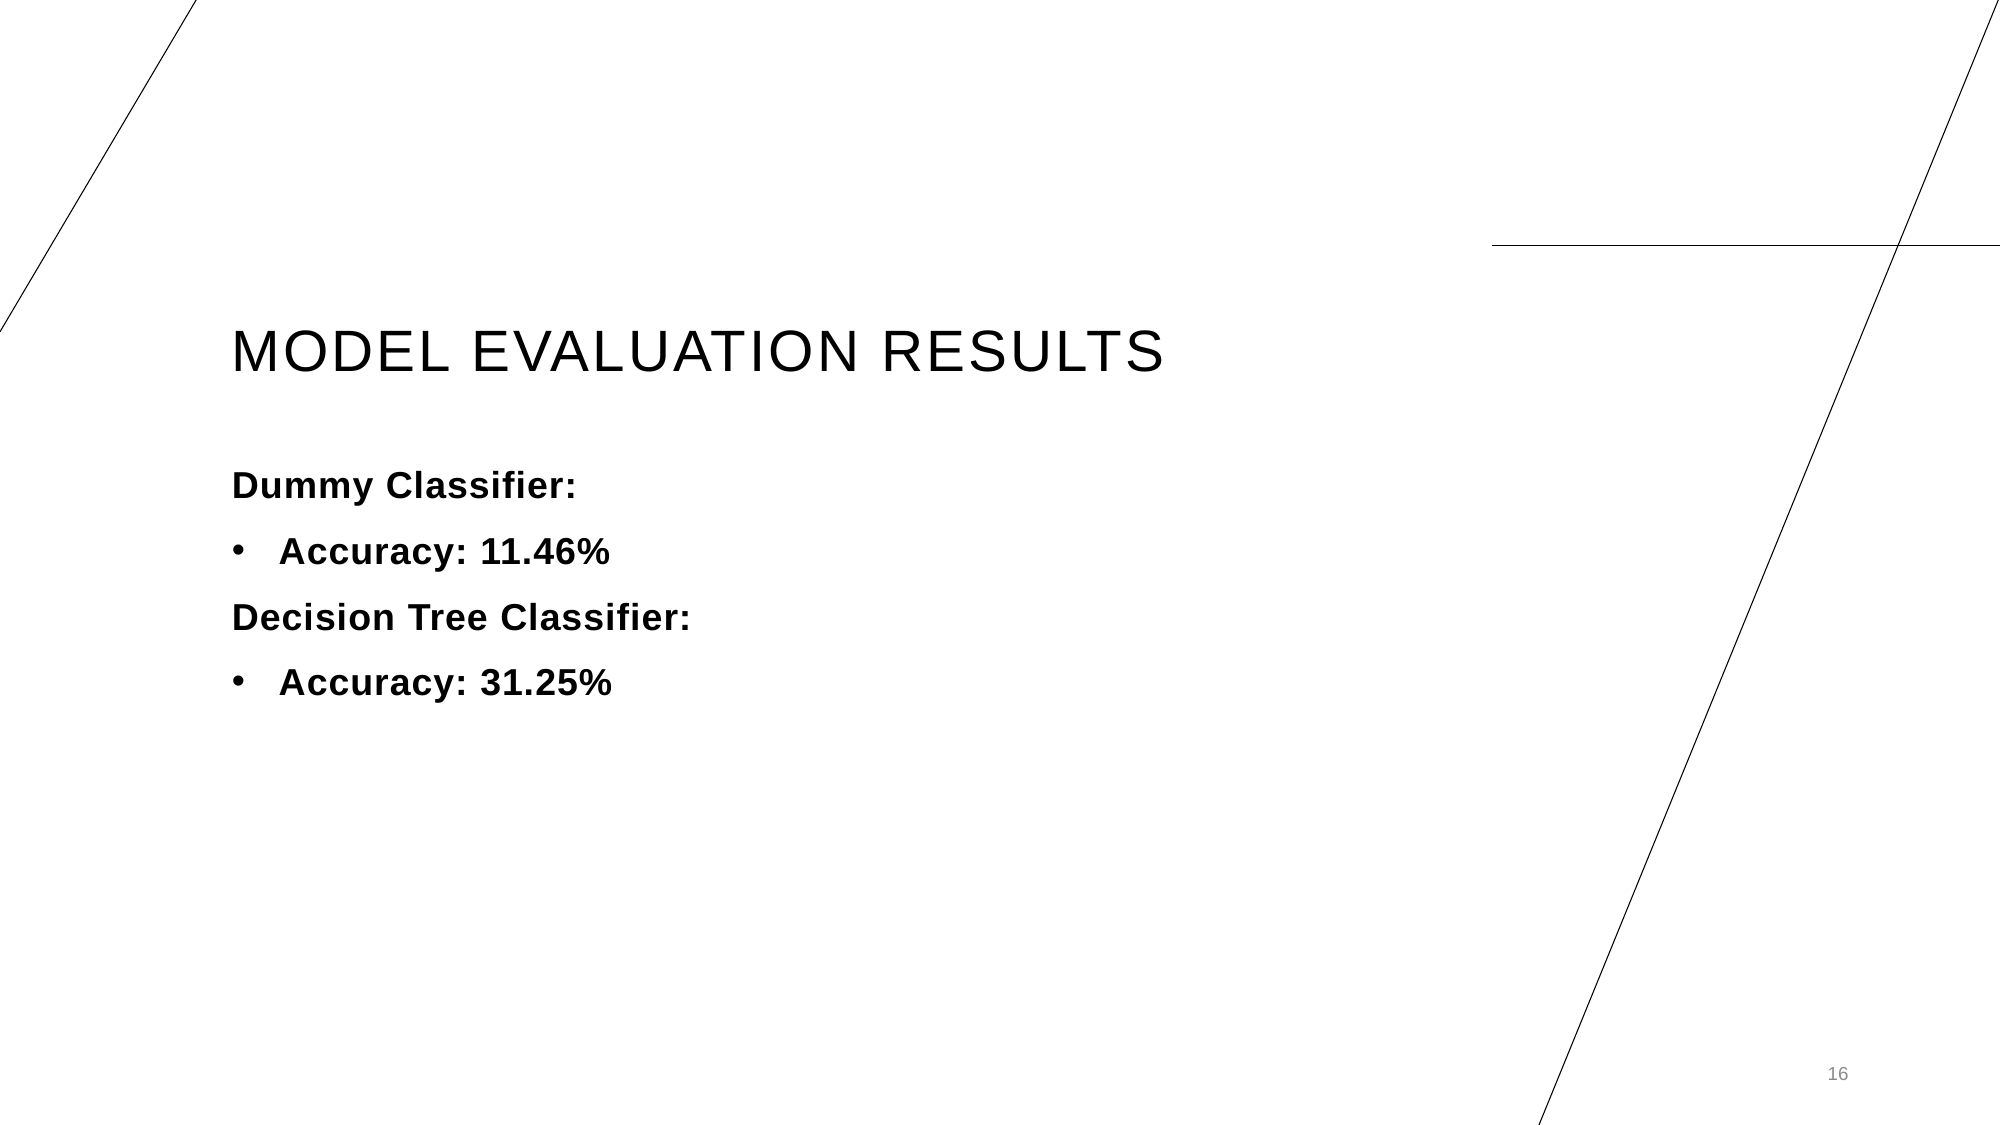

# Model evaluation results
Dummy Classifier:
Accuracy: 11.46%
Decision Tree Classifier:
Accuracy: 31.25%
16